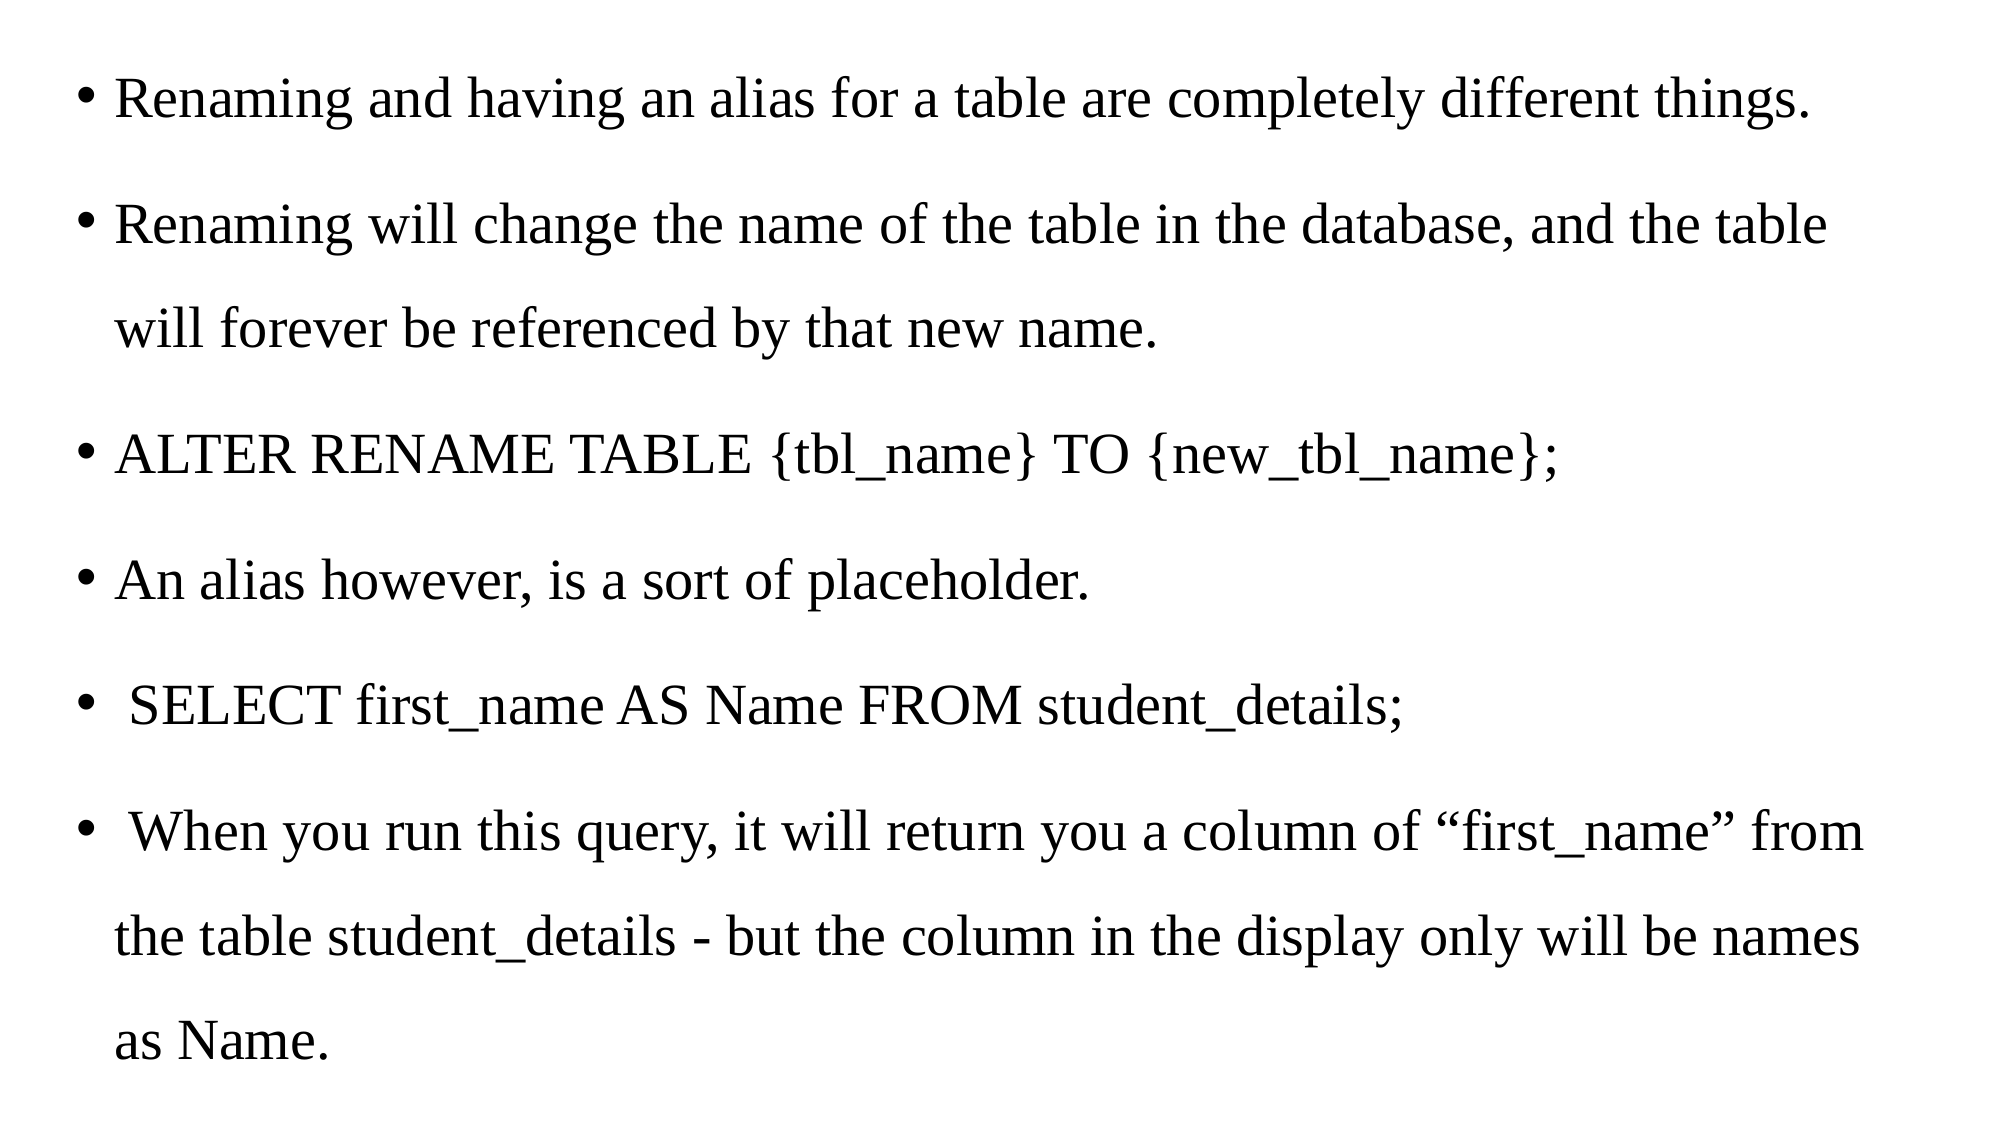

Renaming and having an alias for a table are completely different things.
Renaming will change the name of the table in the database, and the table will forever be referenced by that new name.
ALTER RENAME TABLE {tbl_name} TO {new_tbl_name};
An alias however, is a sort of placeholder.
 SELECT first_name AS Name FROM student_details;
 When you run this query, it will return you a column of “first_name” from the table student_details - but the column in the display only will be names as Name.